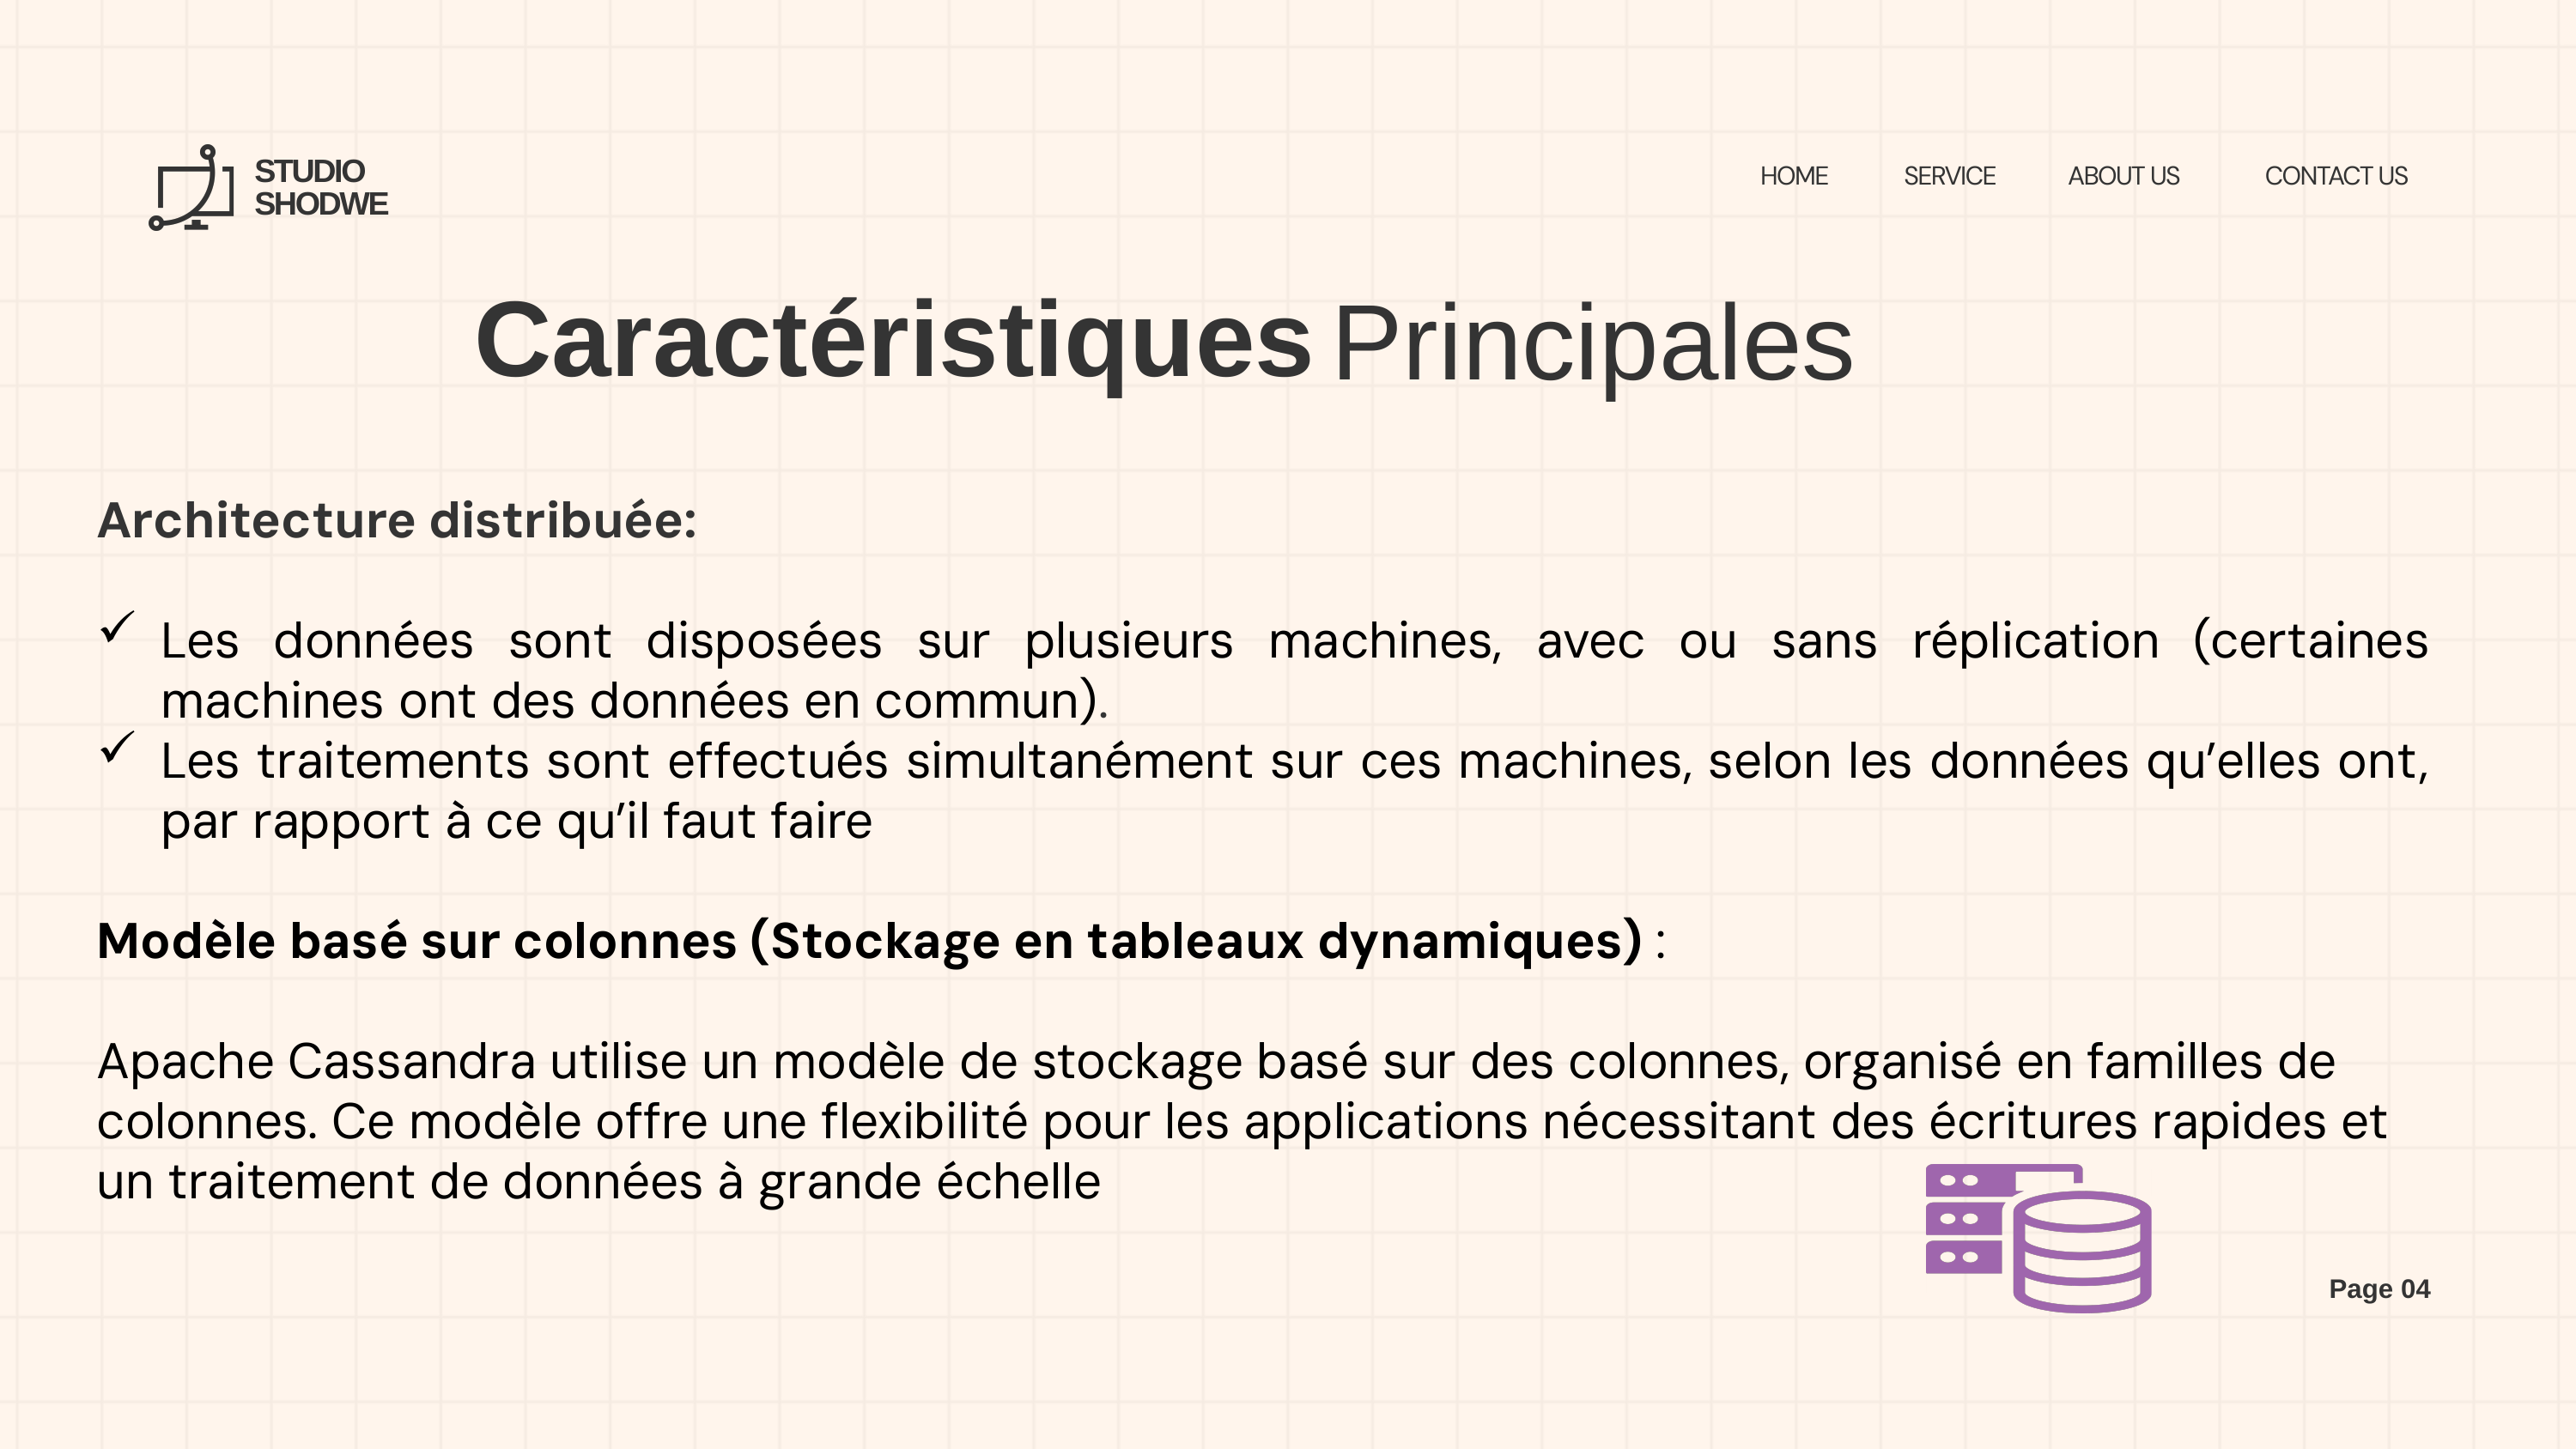

STUDIO SHODWE
HOME
SERVICE
ABOUT US
CONTACT US
Caractéristiques
Principales

Architecture distribuée:

Les données sont disposées sur plusieurs machines, avec ou sans réplication (certaines machines ont des données en commun).
Les traitements sont effectués simultanément sur ces machines, selon les données qu’elles ont, par rapport à ce qu’il faut faire

Modèle basé sur colonnes (Stockage en tableaux dynamiques) :

Apache Cassandra utilise un modèle de stockage basé sur des colonnes, organisé en familles de colonnes. Ce modèle offre une flexibilité pour les applications nécessitant des écritures rapides et un traitement de données à grande échelle

Page 04